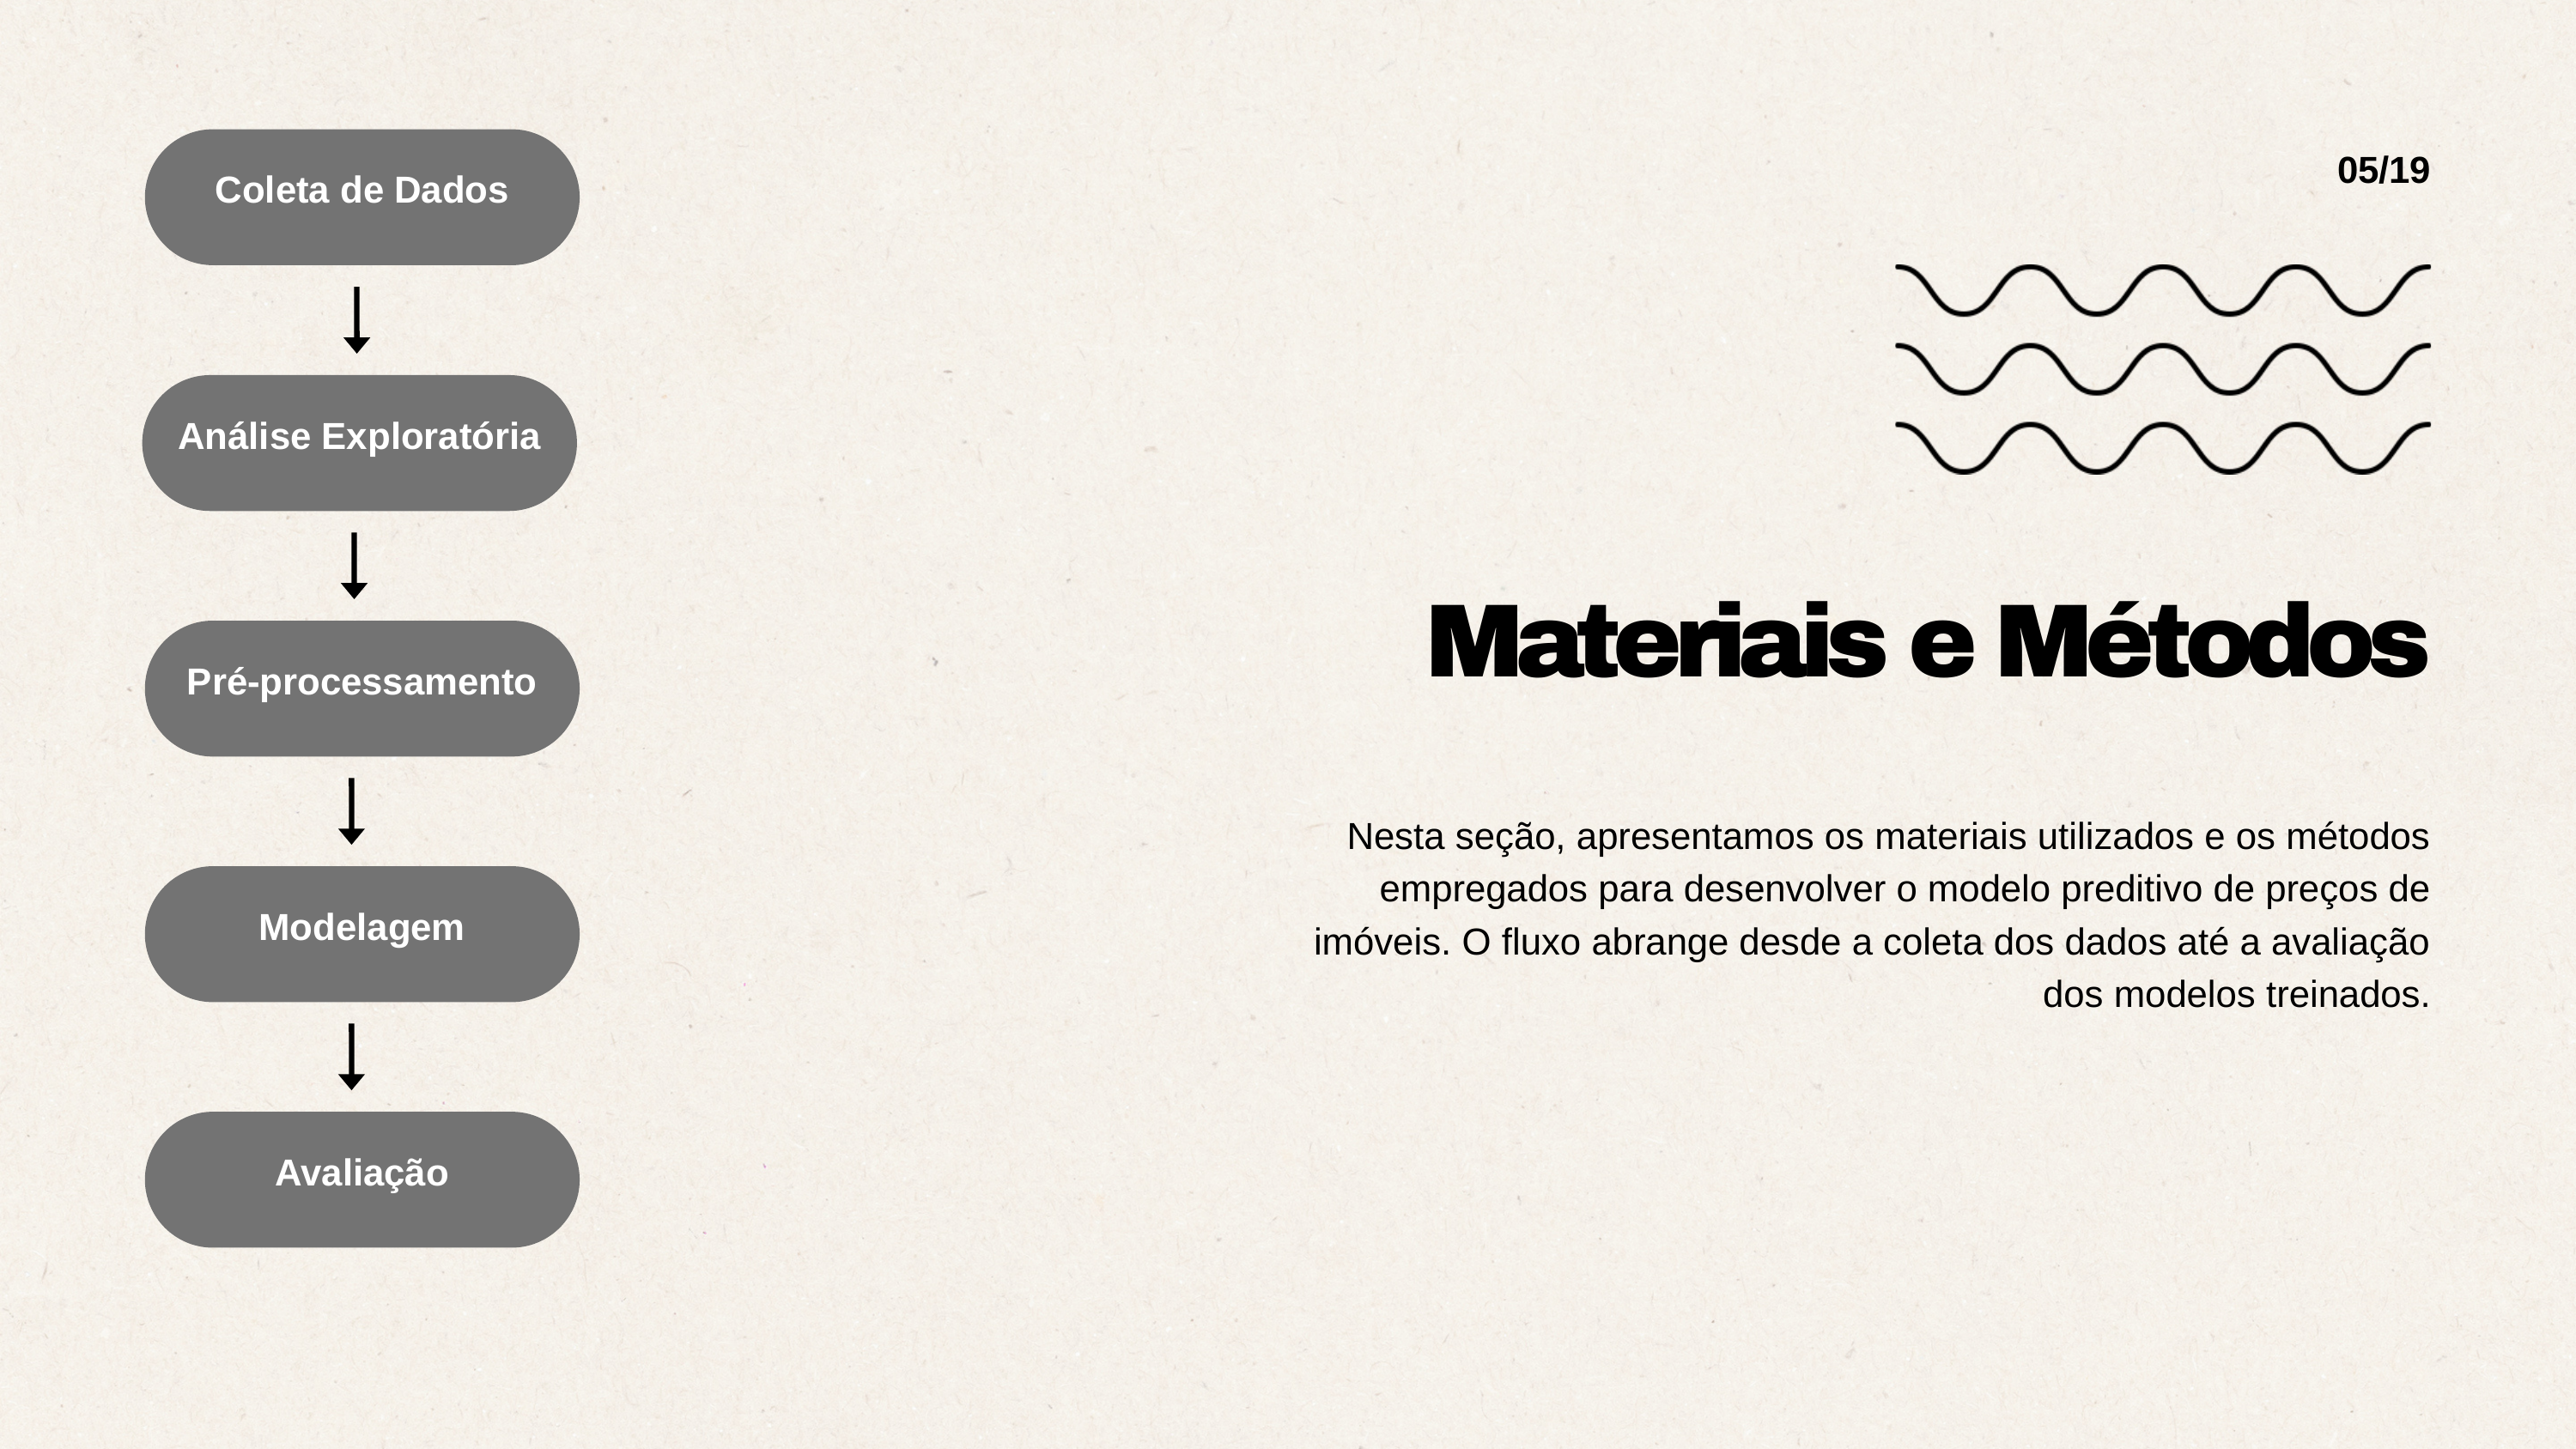

Coleta de Dados
05/19

Análise Exploratória

Materiais e Métodos

Pré-processamento

Nesta seção, apresentamos os materiais utilizados e os métodos empregados para desenvolver o modelo preditivo de preços de imóveis. O fluxo abrange desde a coleta dos dados até a avaliação dos modelos treinados.

Modelagem

Avaliação